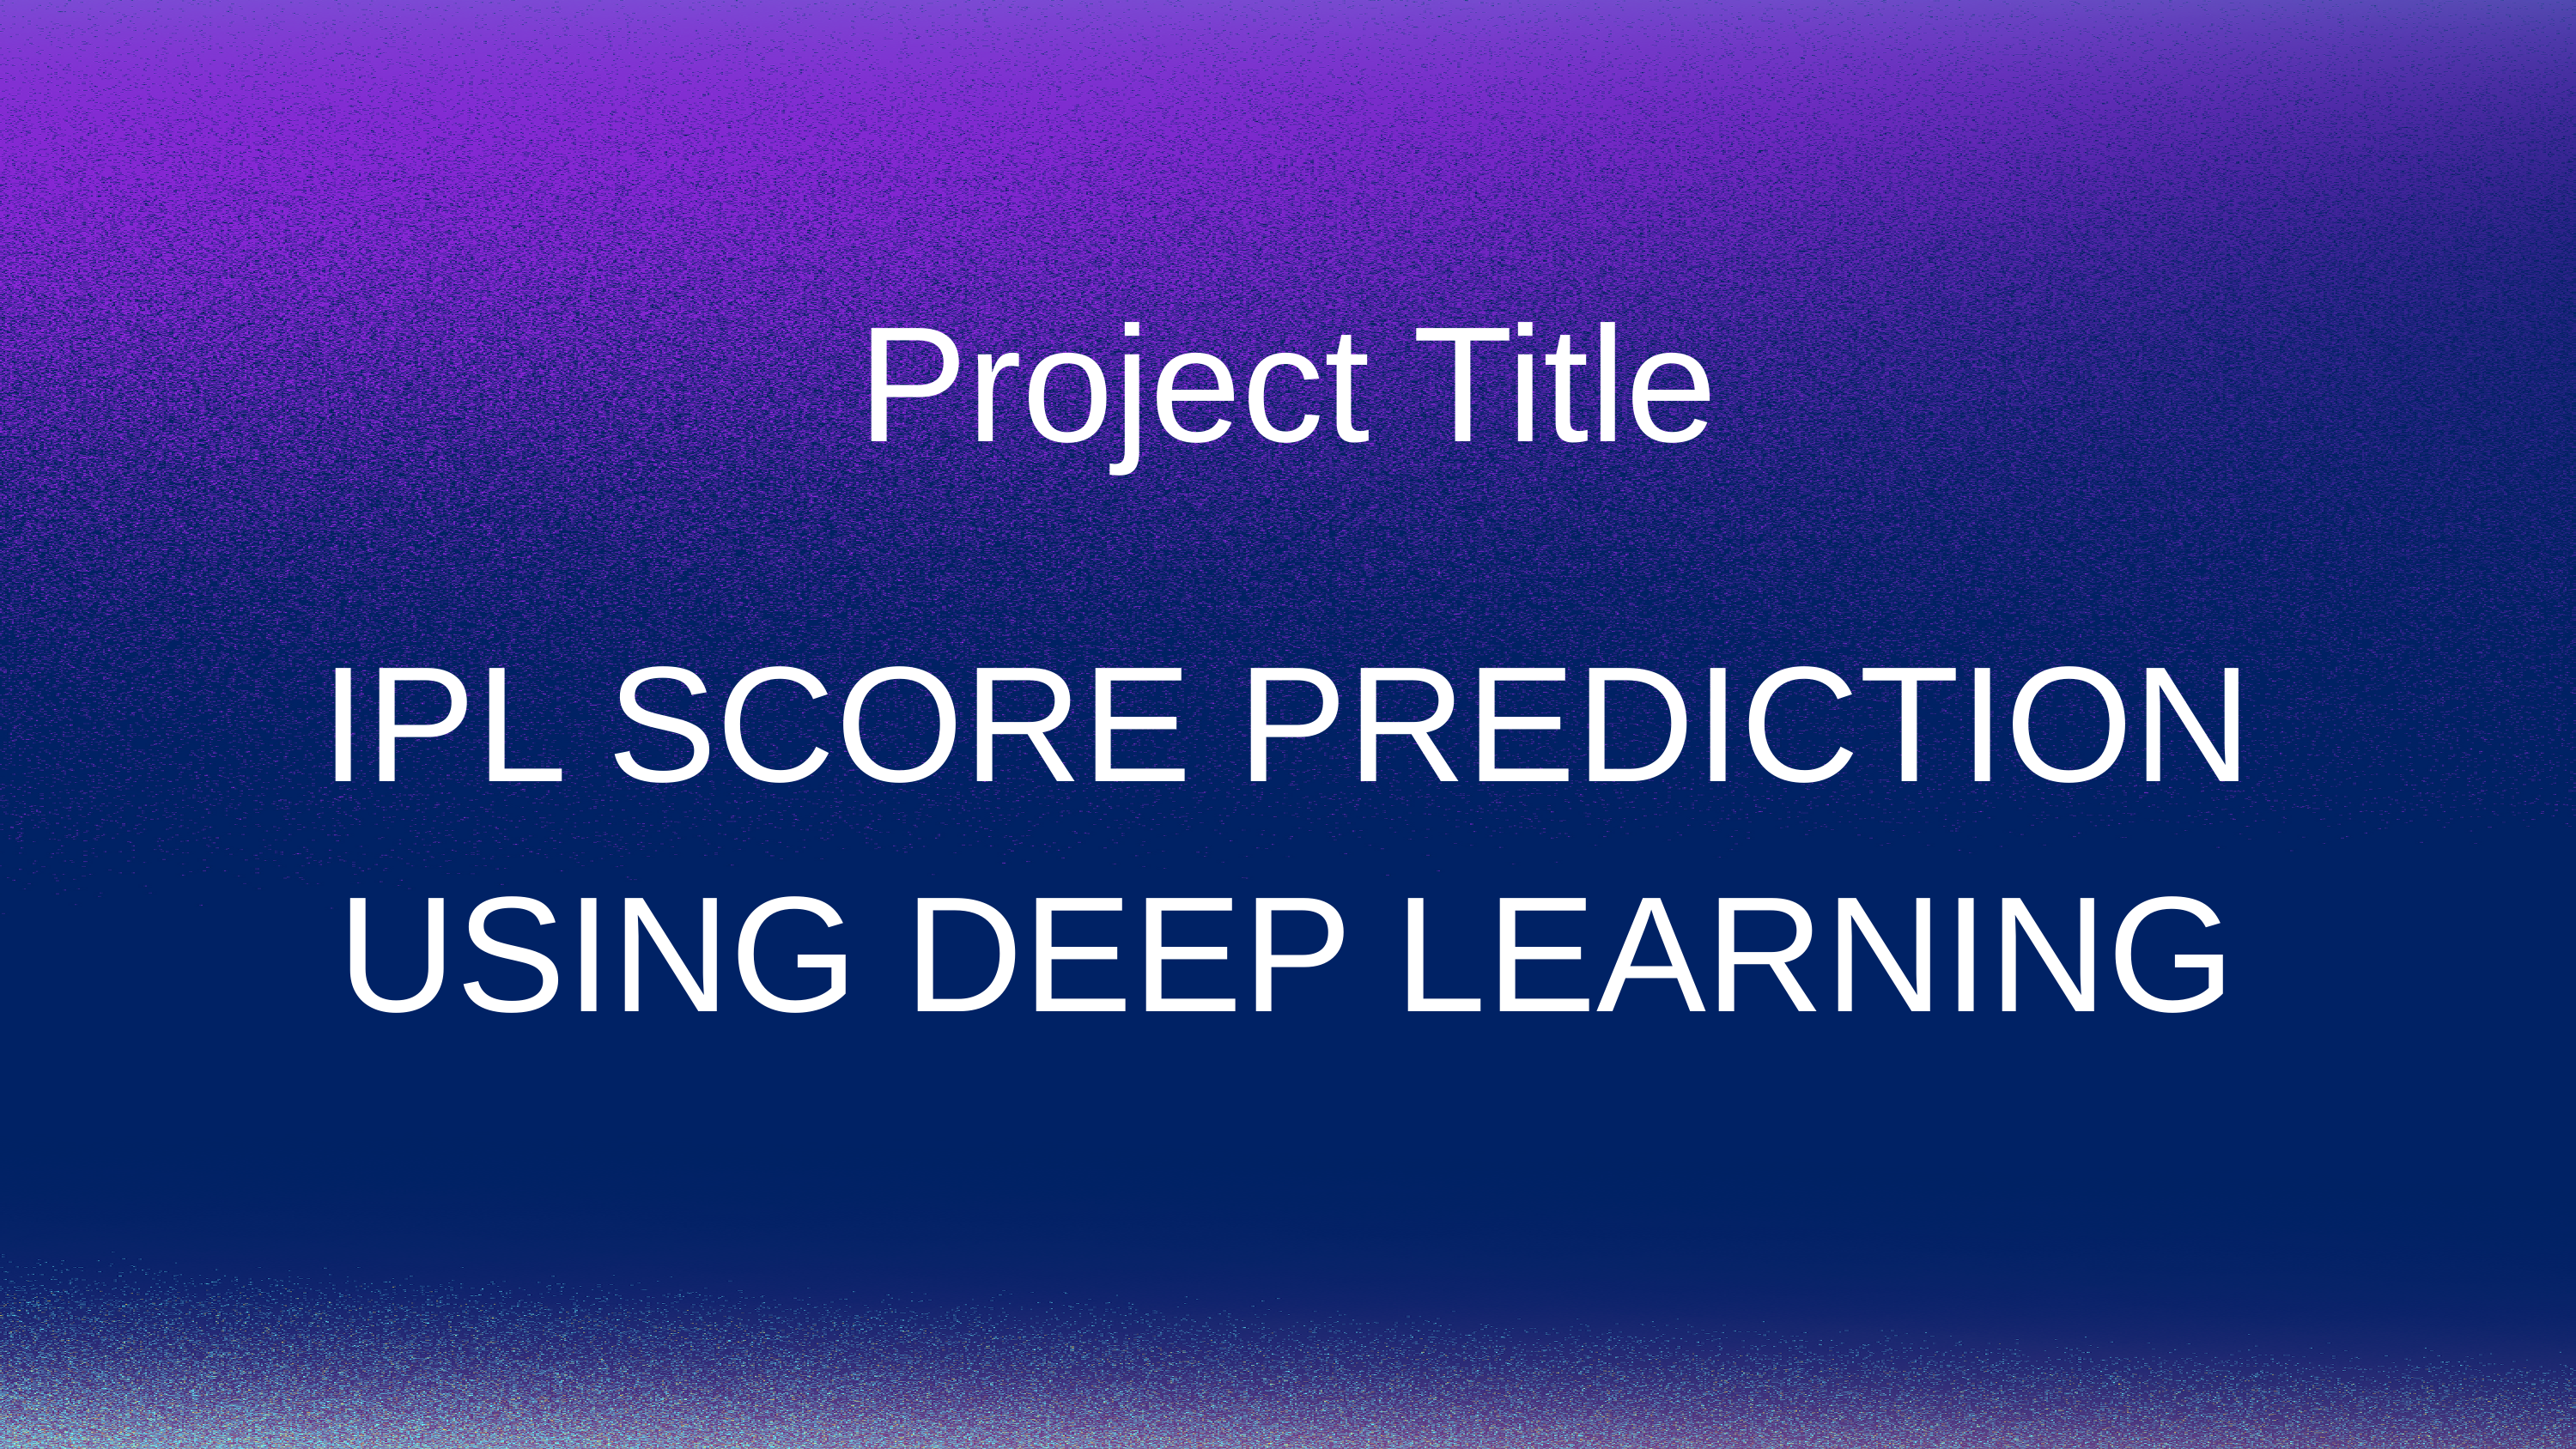

Project Title

IPL SCORE PREDICTION USING DEEP LEARNING